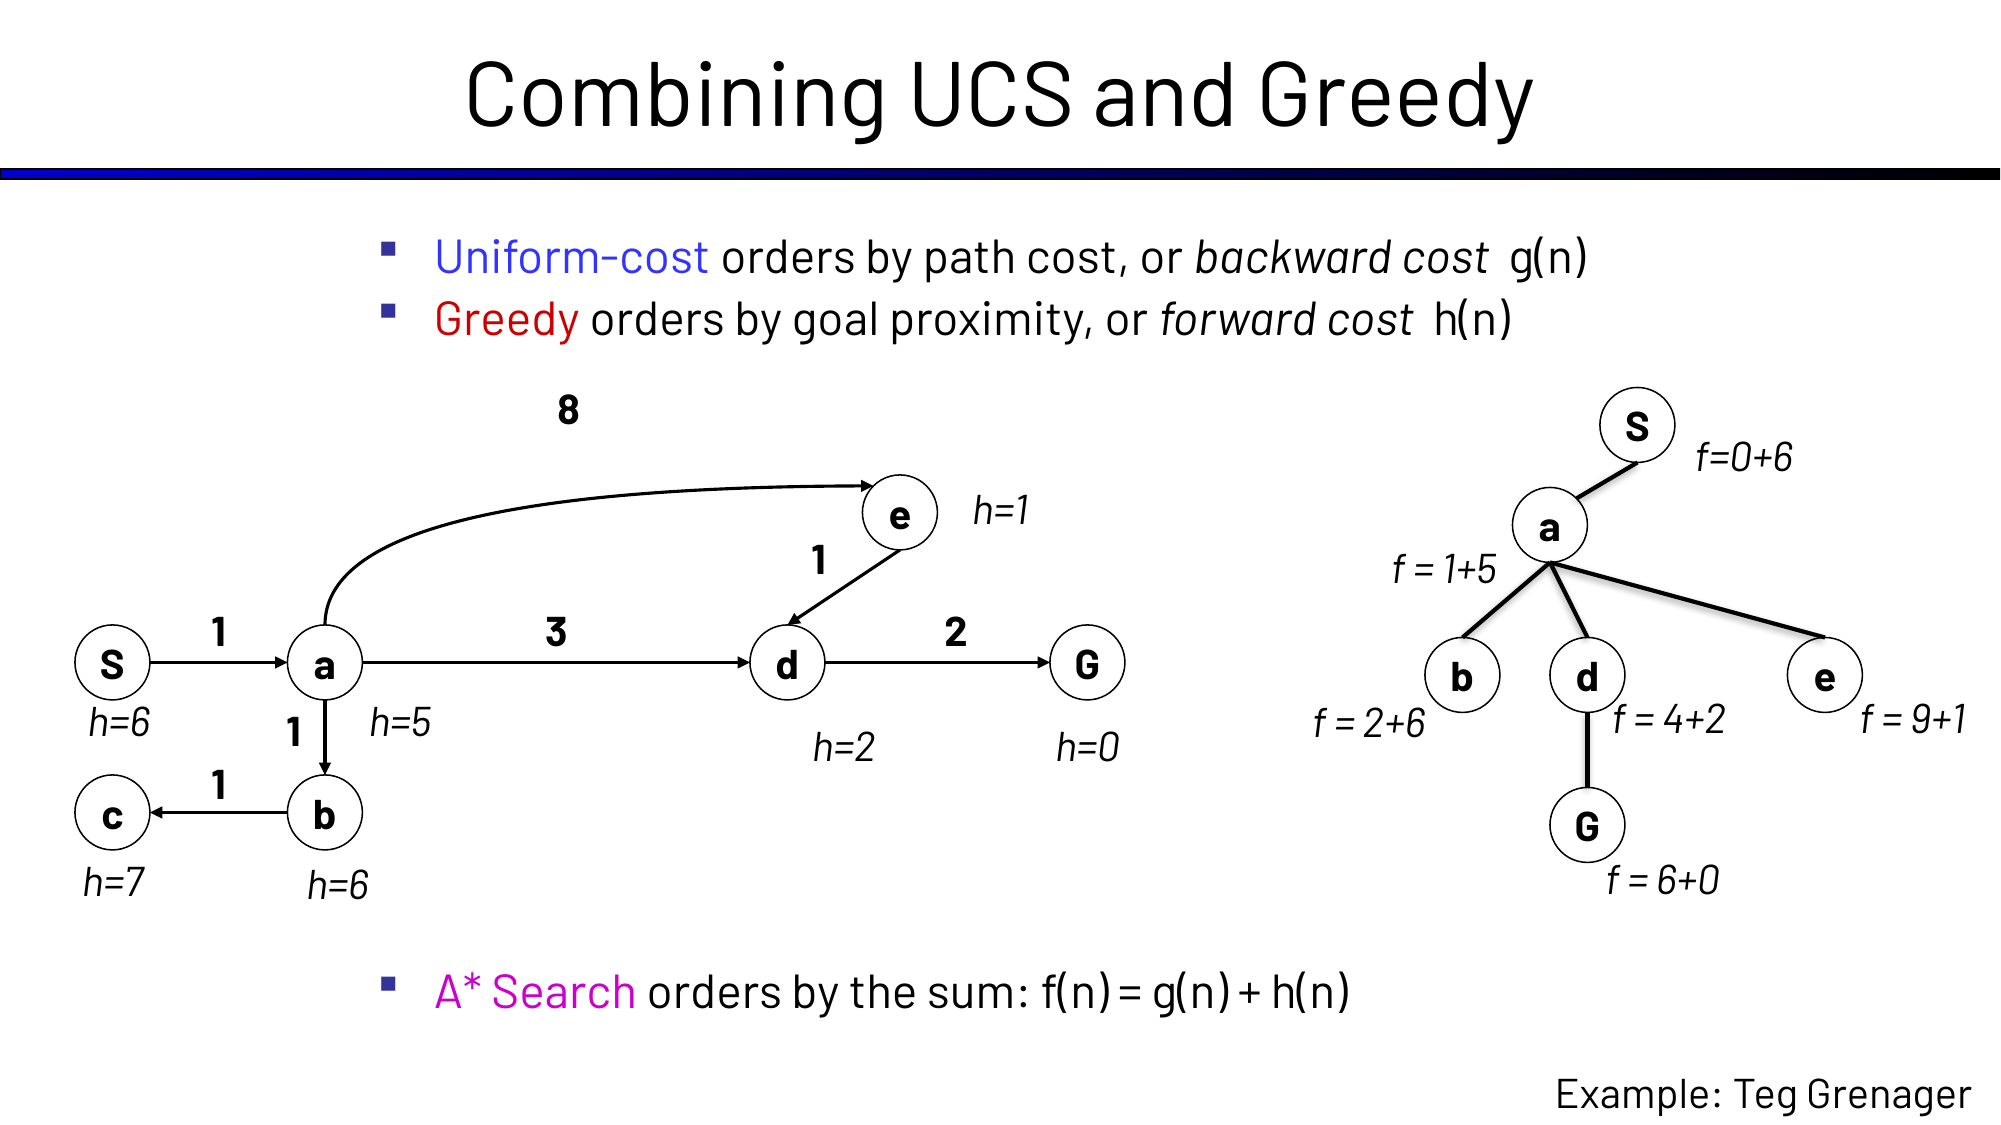

# Combining UCS and Greedy
Uniform-cost orders by path cost, or backward cost  g(n)
Greedy orders by goal proximity, or forward cost  h(n)

A* Search orders by the sum: f(n) = g(n) + h(n)
8
S
f=0+6
e
h=1
a
1
f = 1+5
1
3
2
S
a
d
G
b
d
e
f = 9+1
f = 4+2
h=6
h=5
f = 2+6
1
h=2
h=0
1
c
b
G
f = 6+0
h=7
h=6
Example: Teg Grenager